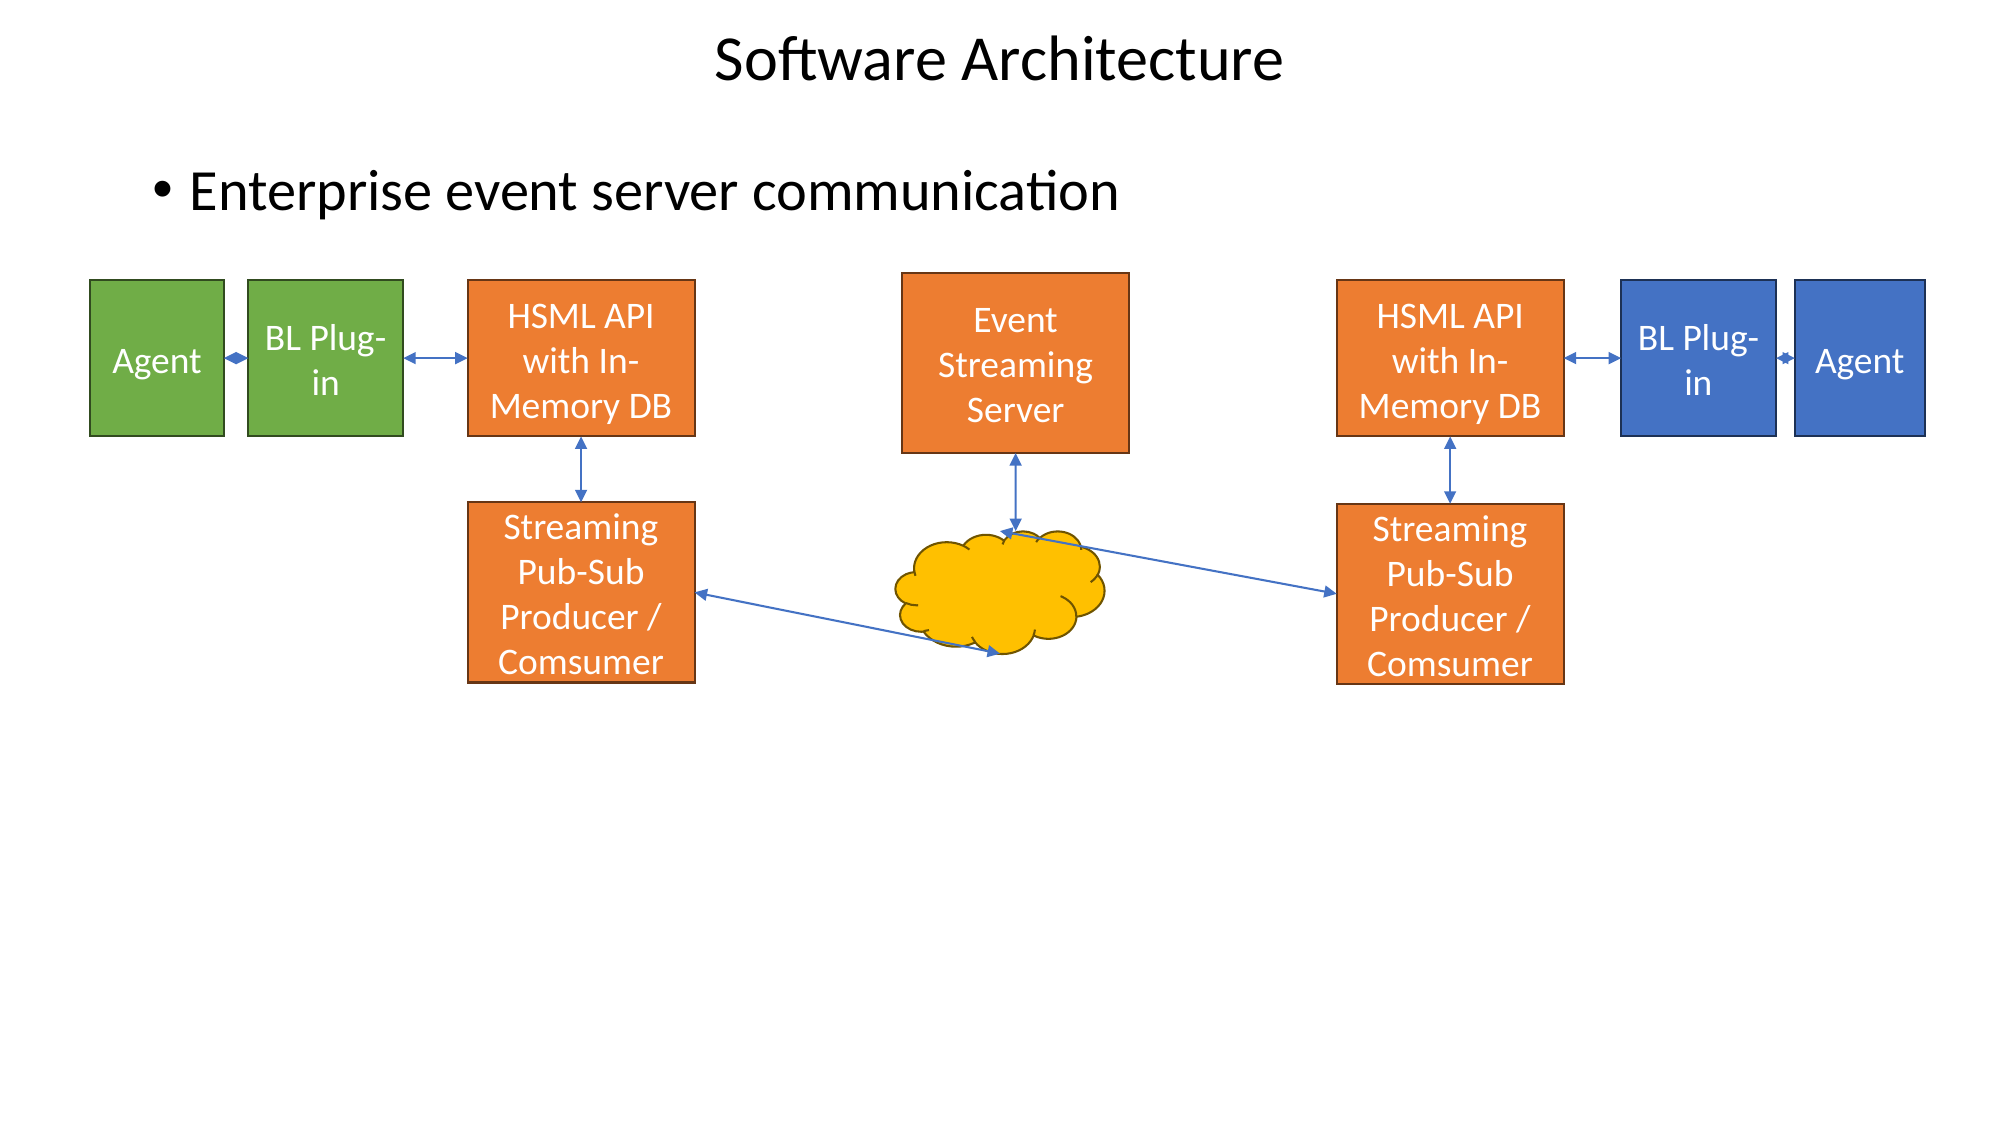

# Software Architecture
Enterprise event server communication
Event Streaming Server
Agent
BL Plug-in
HSML API with In-Memory DB
HSML API with In-Memory DB
BL Plug-in
Agent
Streaming Pub-Sub Producer / Comsumer
Streaming Pub-Sub Producer / Comsumer